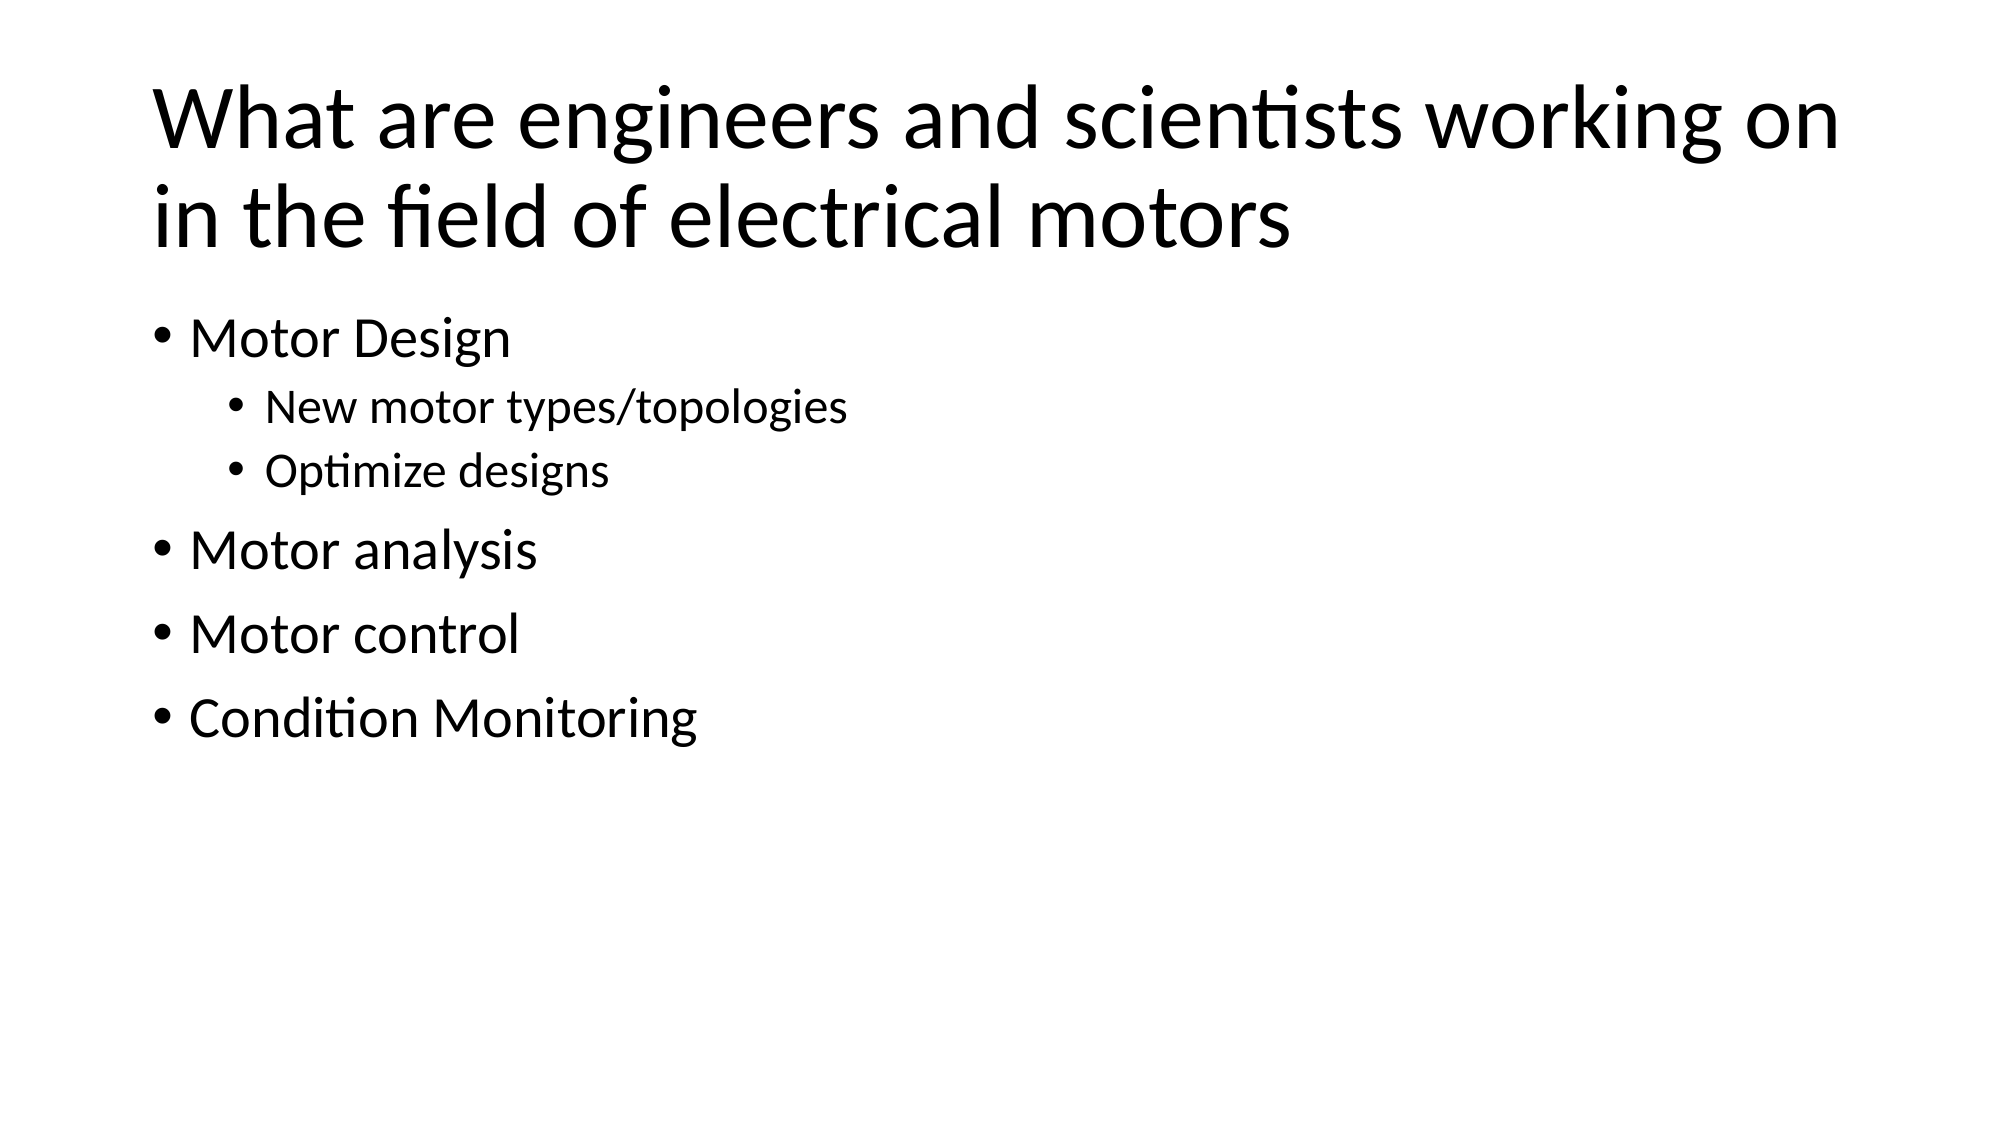

# What are engineers and scientists working on in the field of electrical motors
Motor Design
New motor types/topologies
Optimize designs
Motor analysis
Motor control
Condition Monitoring